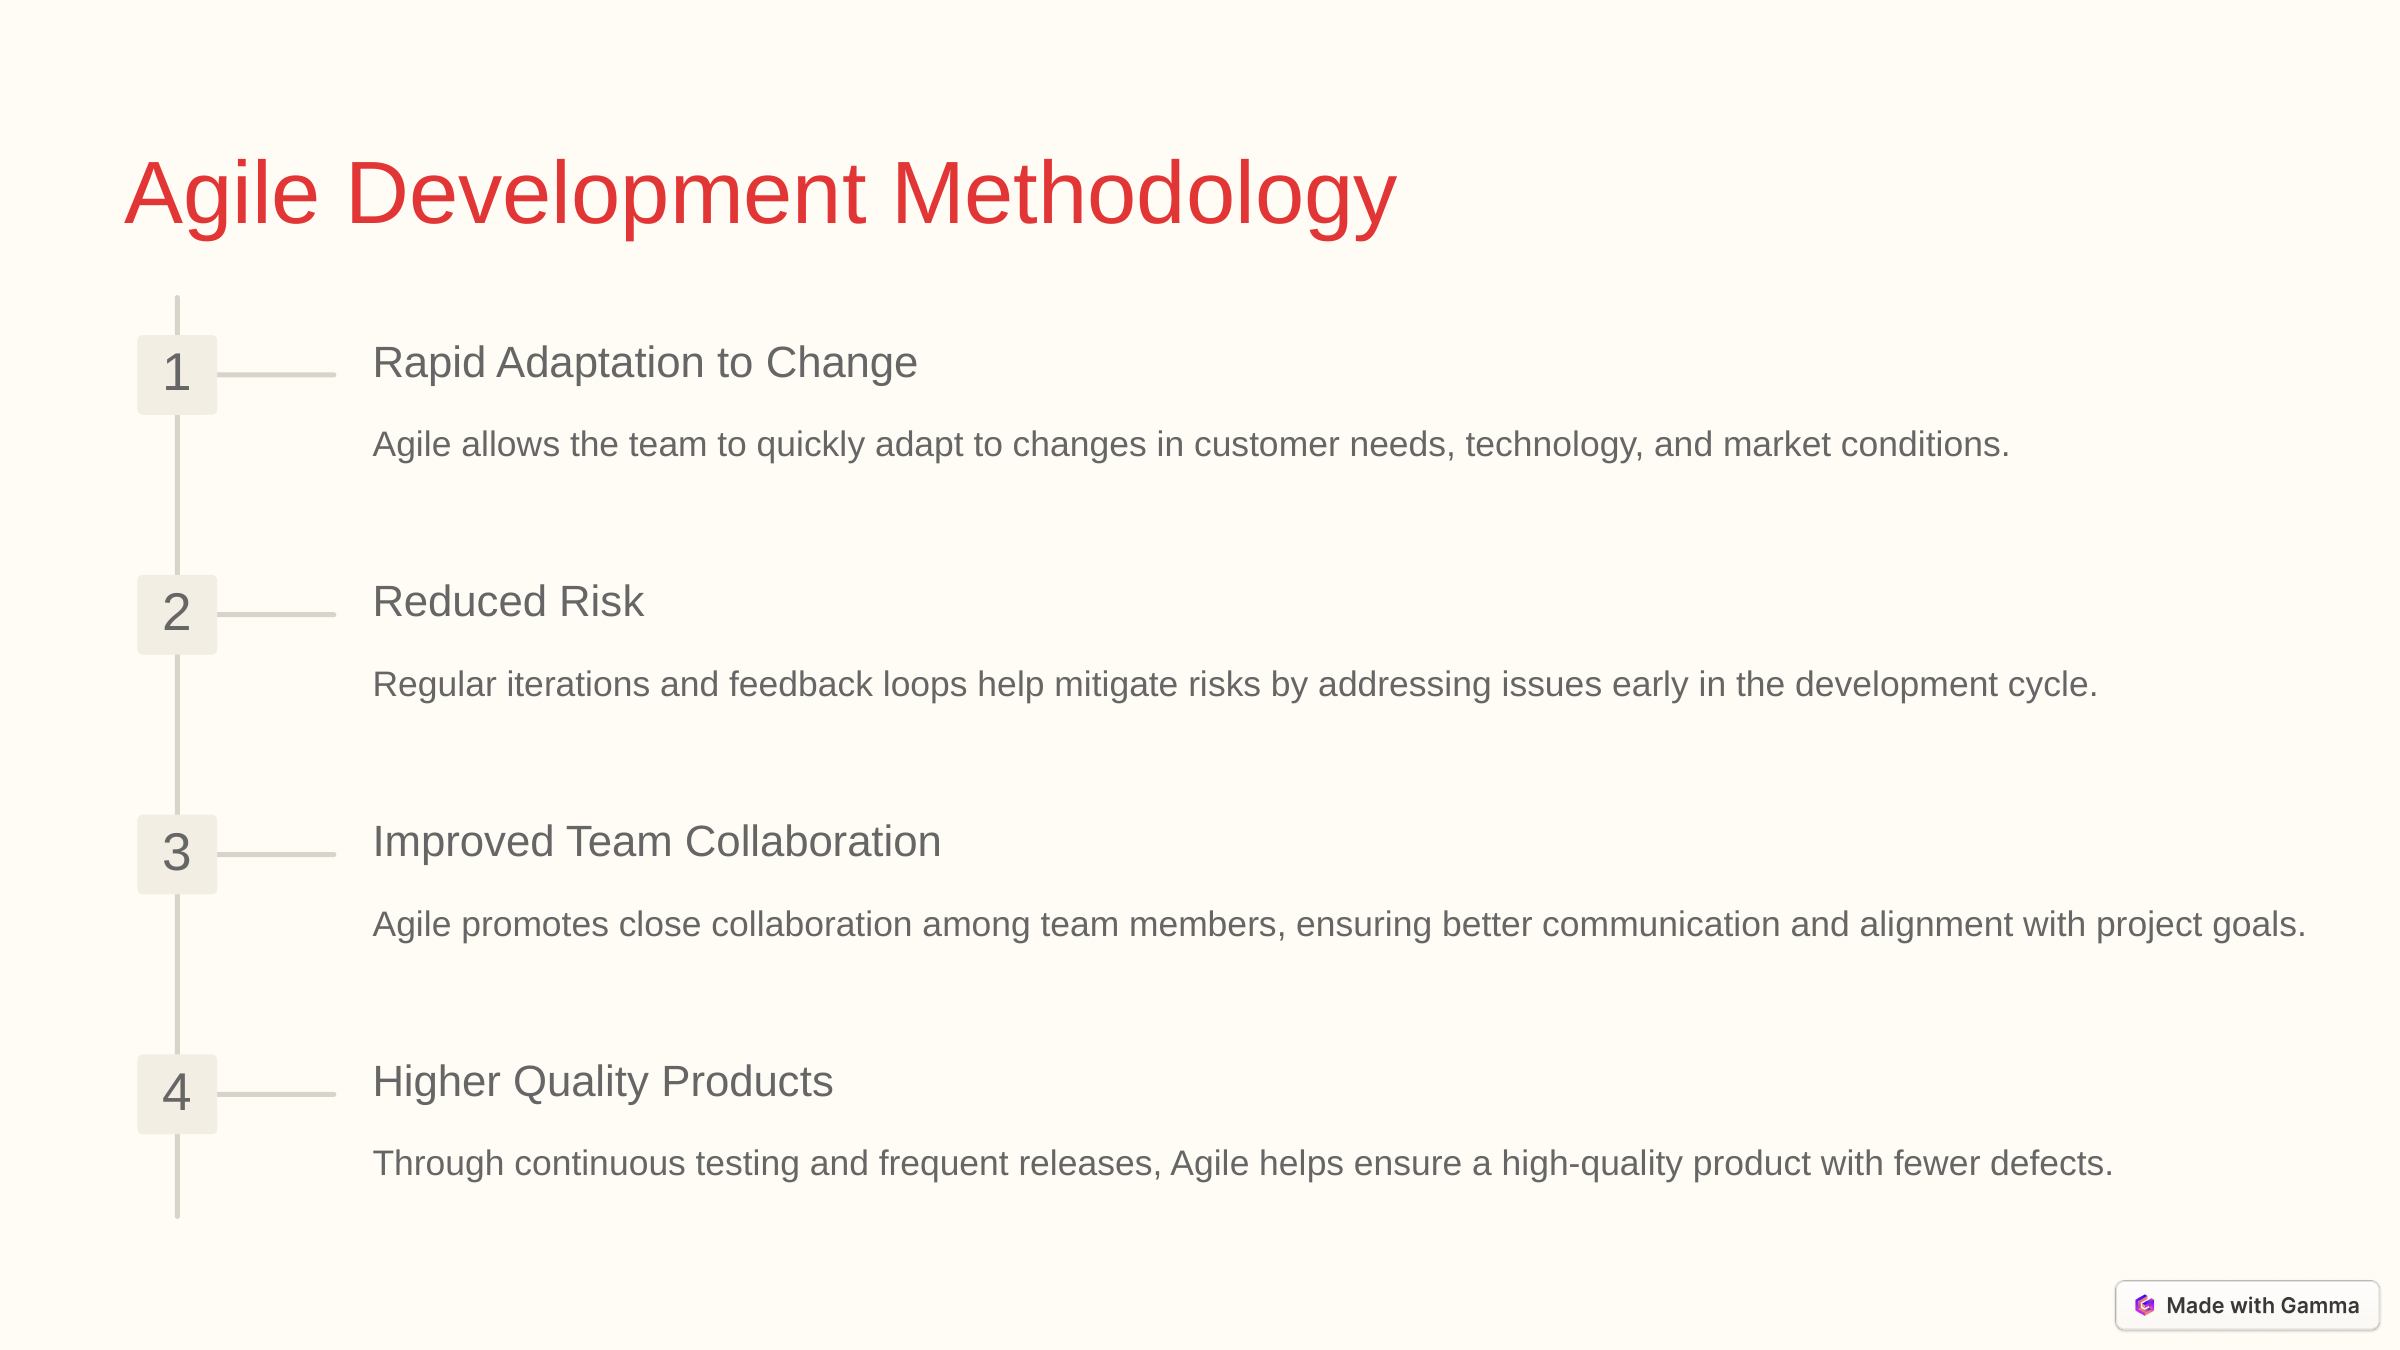

Agile Development Methodology

Rapid Adaptation to Change

1

Agile allows the team to quickly adapt to changes in customer needs, technology, and market conditions.
Reduced Risk

2

Regular iterations and feedback loops help mitigate risks by addressing issues early in the development cycle.
Improved Team Collaboration

3

Agile promotes close collaboration among team members, ensuring better communication and alignment with project goals.
Higher Quality Products

4

Through continuous testing and frequent releases, Agile helps ensure a high-quality product with fewer defects.